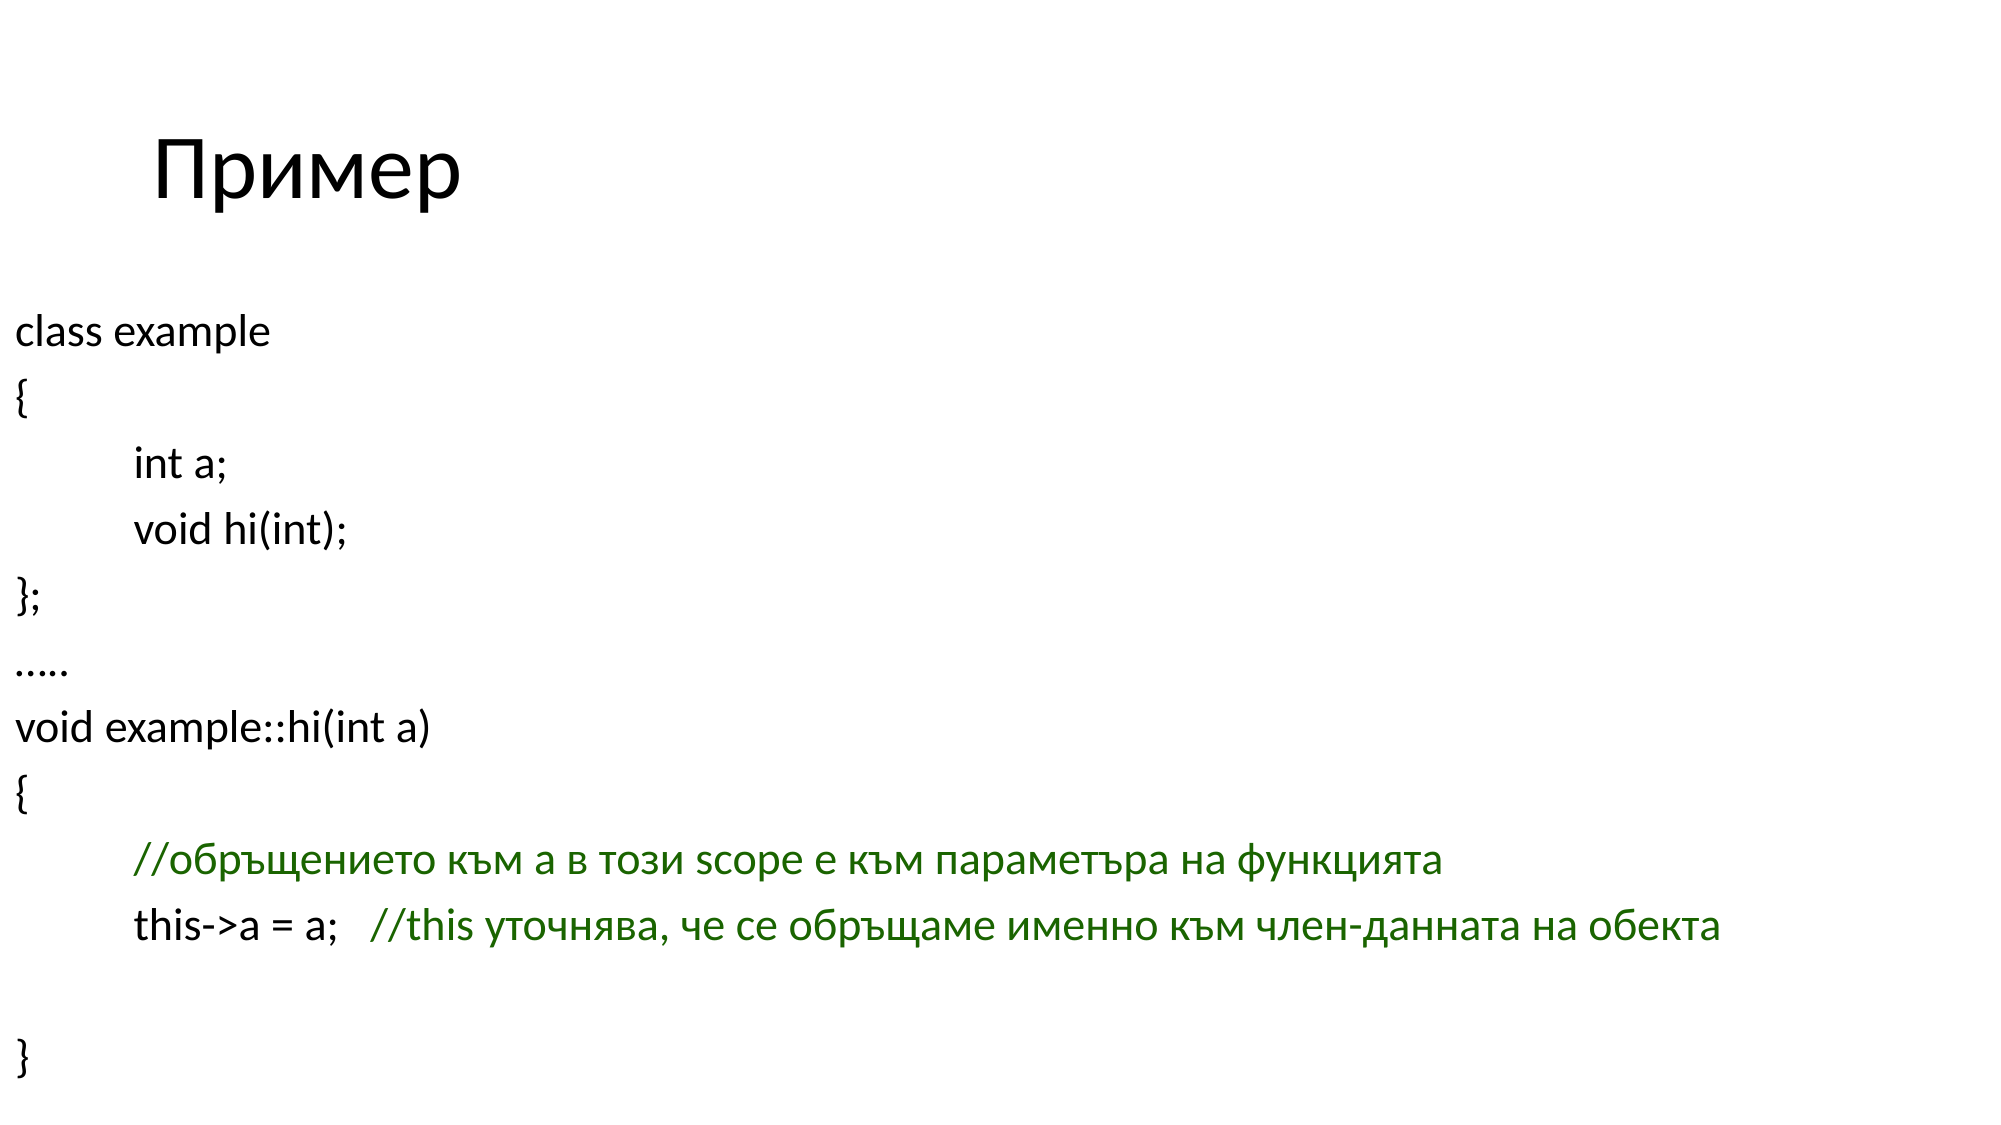

# Пример
class example
{
	int a;
	void hi(int);
};
…..
void example::hi(int a)
{
			//обръщението към а в този scope е към параметъра на функцията
	this->a = a; 	//this уточнява, че се обръщаме именно към член-данната на обекта

}